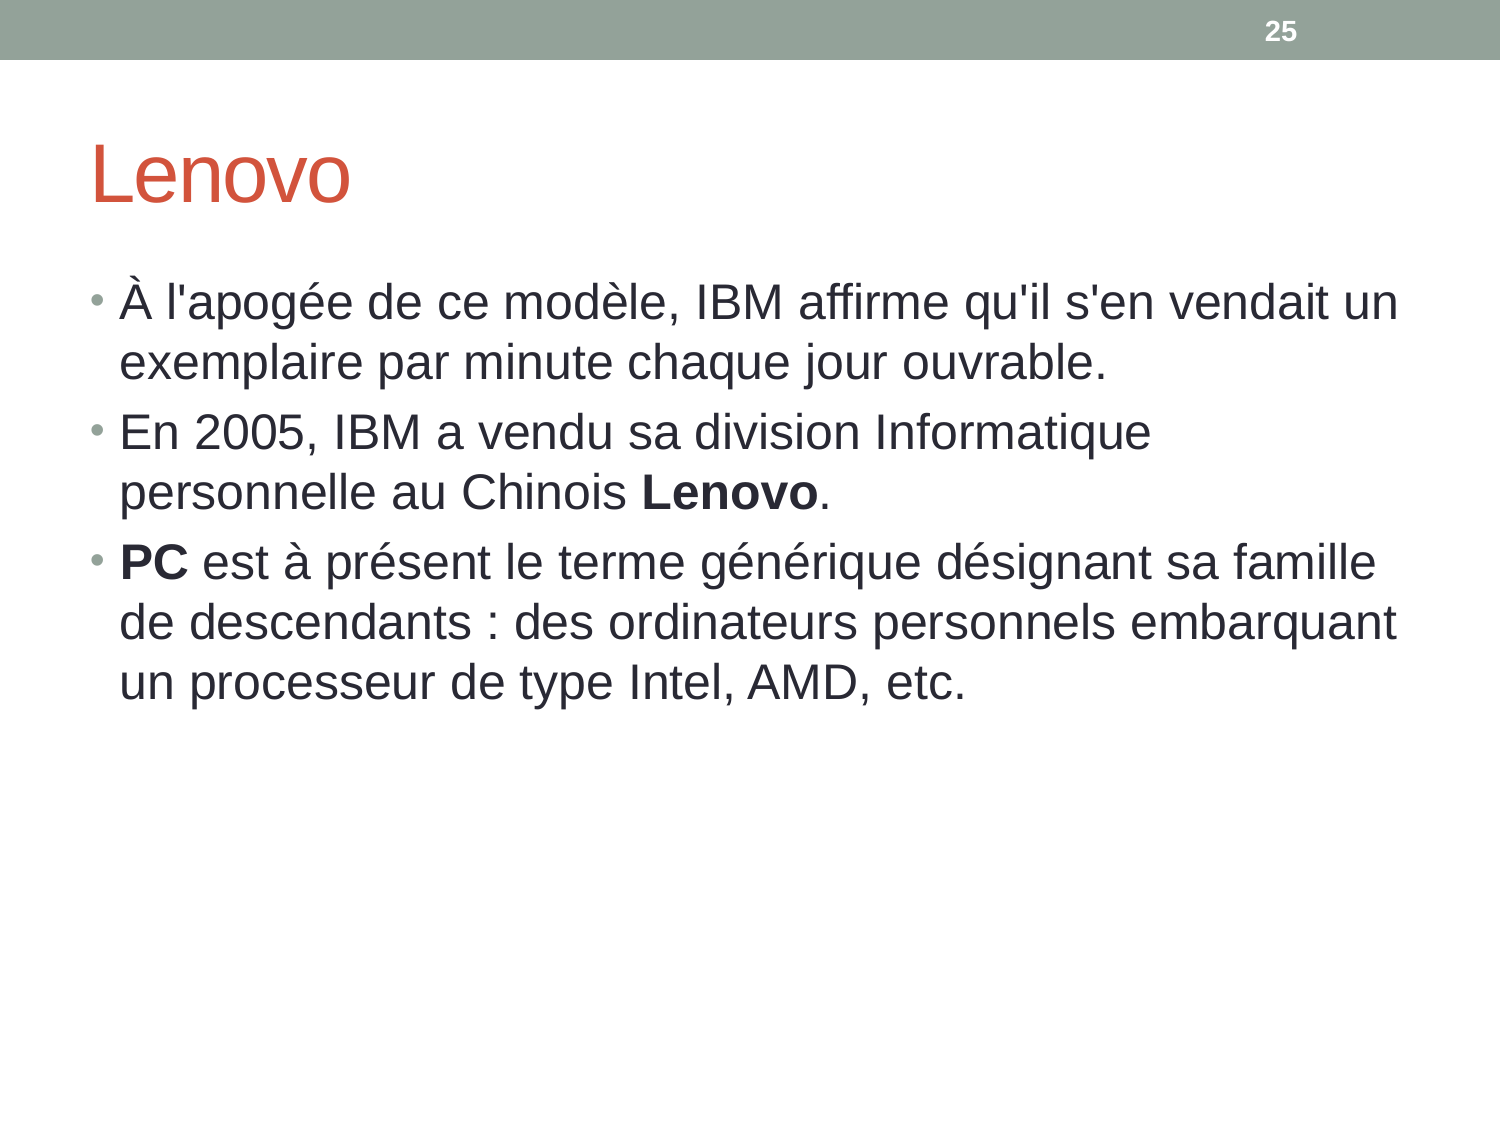

25
Lenovo
À l'apogée de ce modèle, IBM affirme qu'il s'en vendait un exemplaire par minute chaque jour ouvrable.
En 2005, IBM a vendu sa division Informatique personnelle au Chinois Lenovo.
PC est à présent le terme générique désignant sa famille de descendants : des ordinateurs personnels embarquant un processeur de type Intel, AMD, etc.